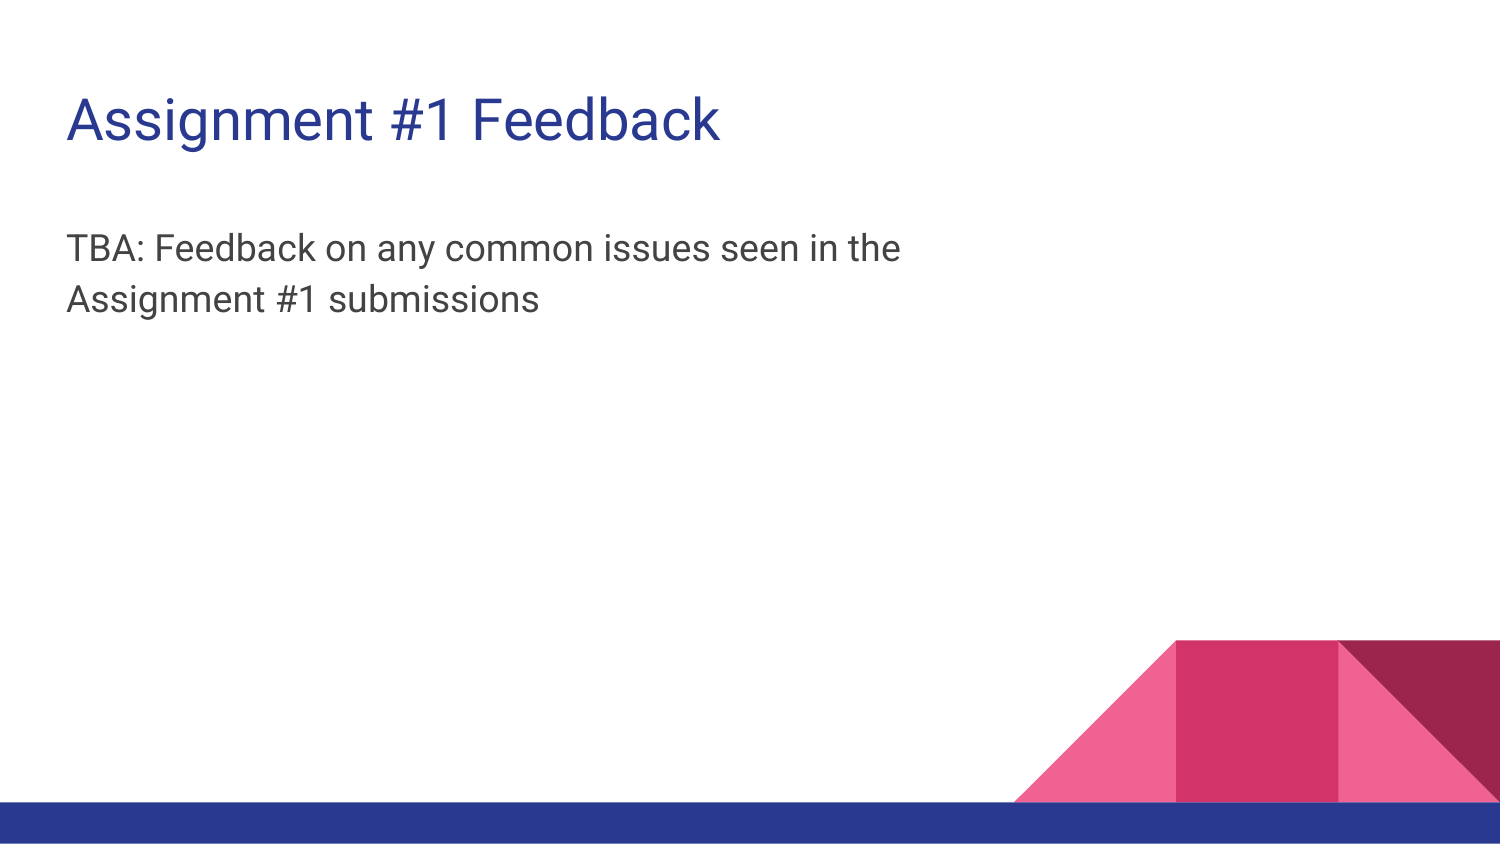

# Assignment #1 Feedback
TBA: Feedback on any common issues seen in the Assignment #1 submissions